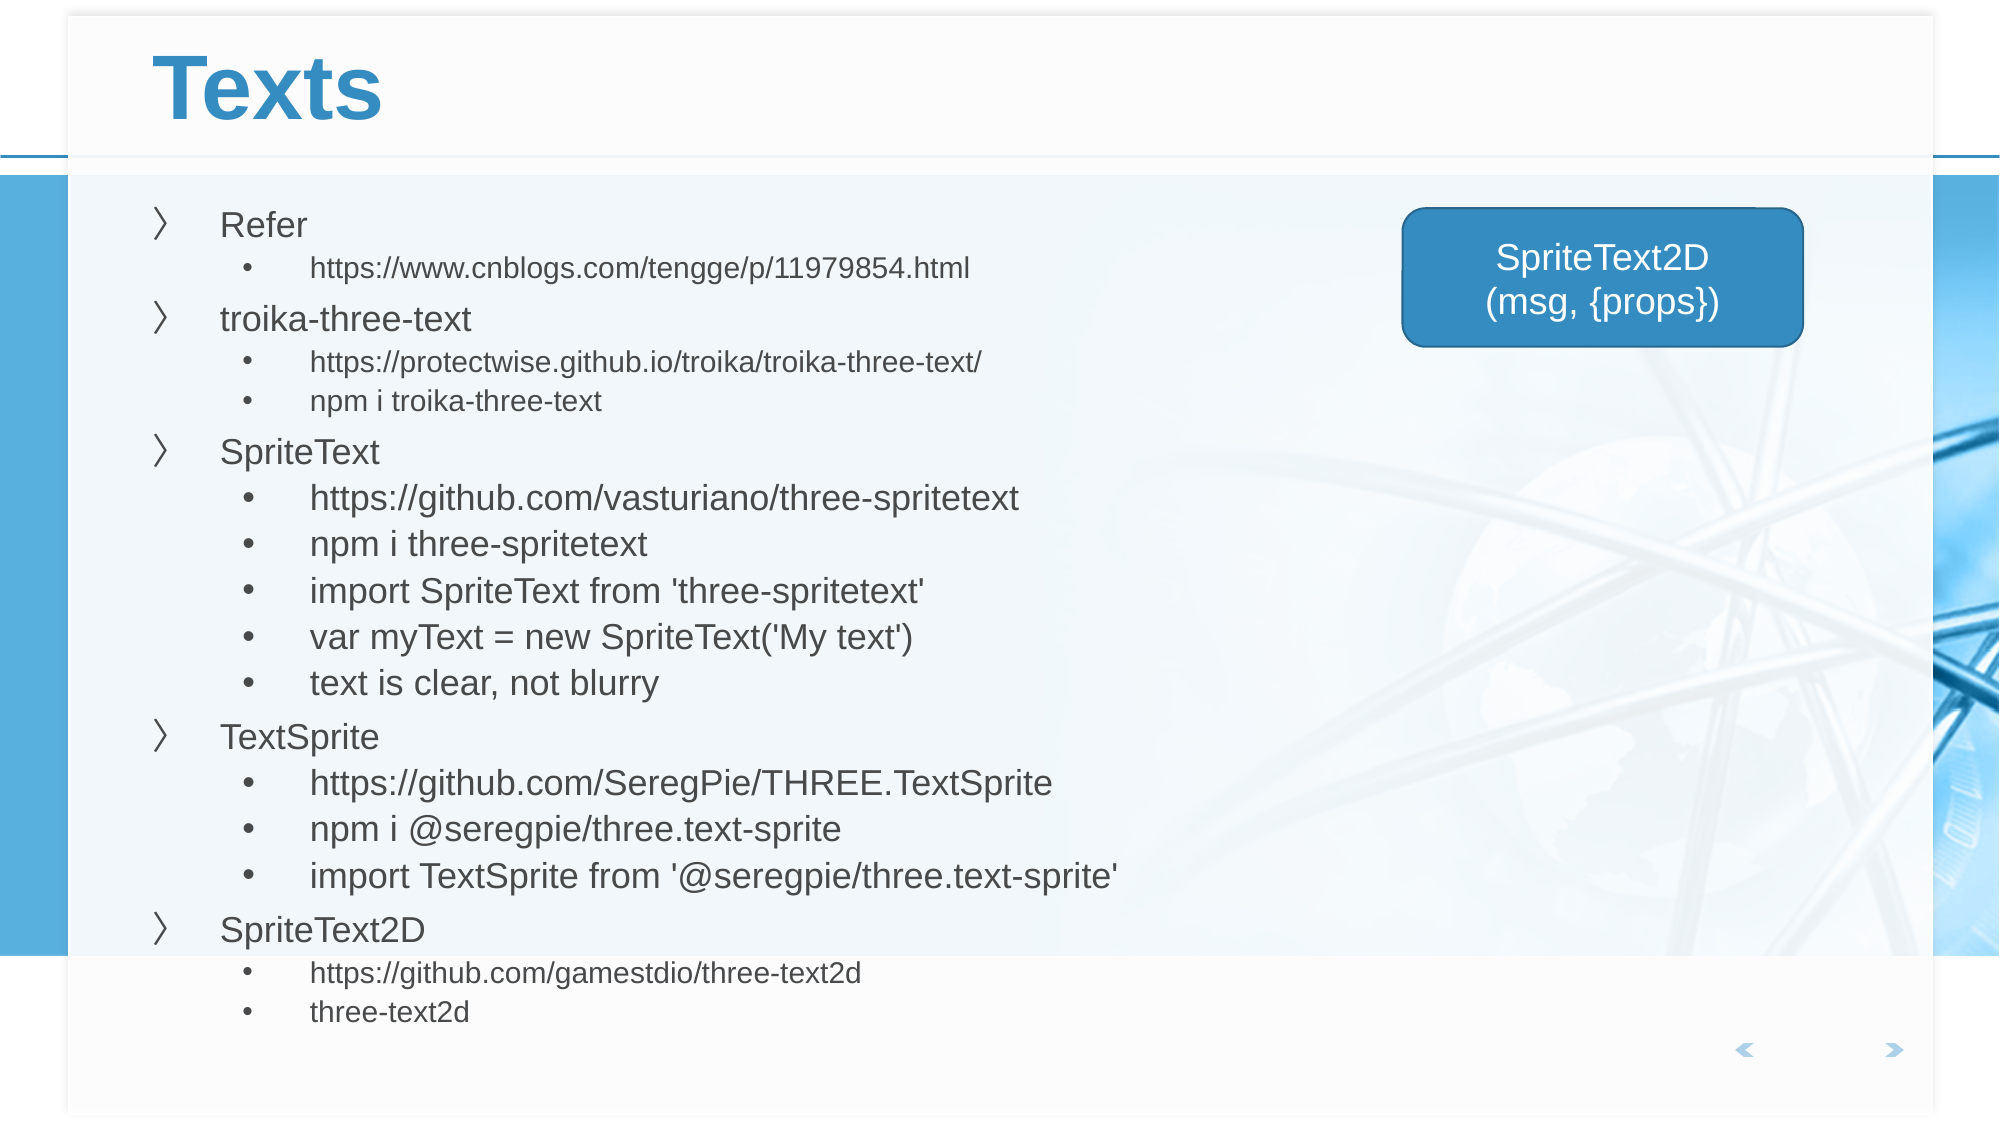

# Texts
Refer
https://www.cnblogs.com/tengge/p/11979854.html
troika-three-text
https://protectwise.github.io/troika/troika-three-text/
npm i troika-three-text
SpriteText
https://github.com/vasturiano/three-spritetext
npm i three-spritetext
import SpriteText from 'three-spritetext'
var myText = new SpriteText('My text')
text is clear, not blurry
TextSprite
https://github.com/SeregPie/THREE.TextSprite
npm i @seregpie/three.text-sprite
import TextSprite from '@seregpie/three.text-sprite'
SpriteText2D
https://github.com/gamestdio/three-text2d
three-text2d
SpriteText2D
(msg, {props})